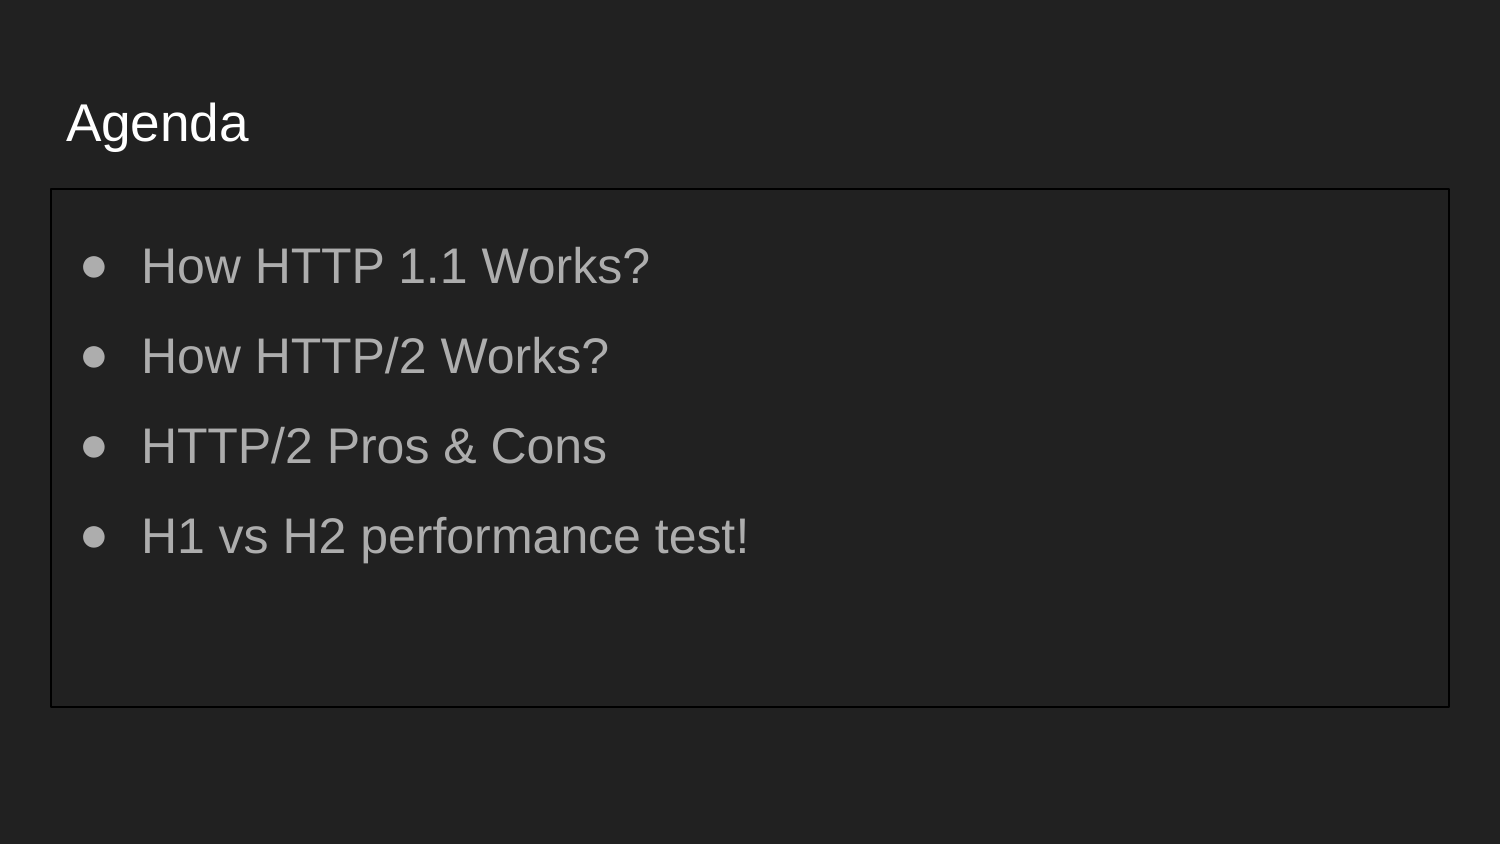

# Agenda
How HTTP 1.1 Works?
How HTTP/2 Works?
HTTP/2 Pros & Cons
H1 vs H2 performance test!